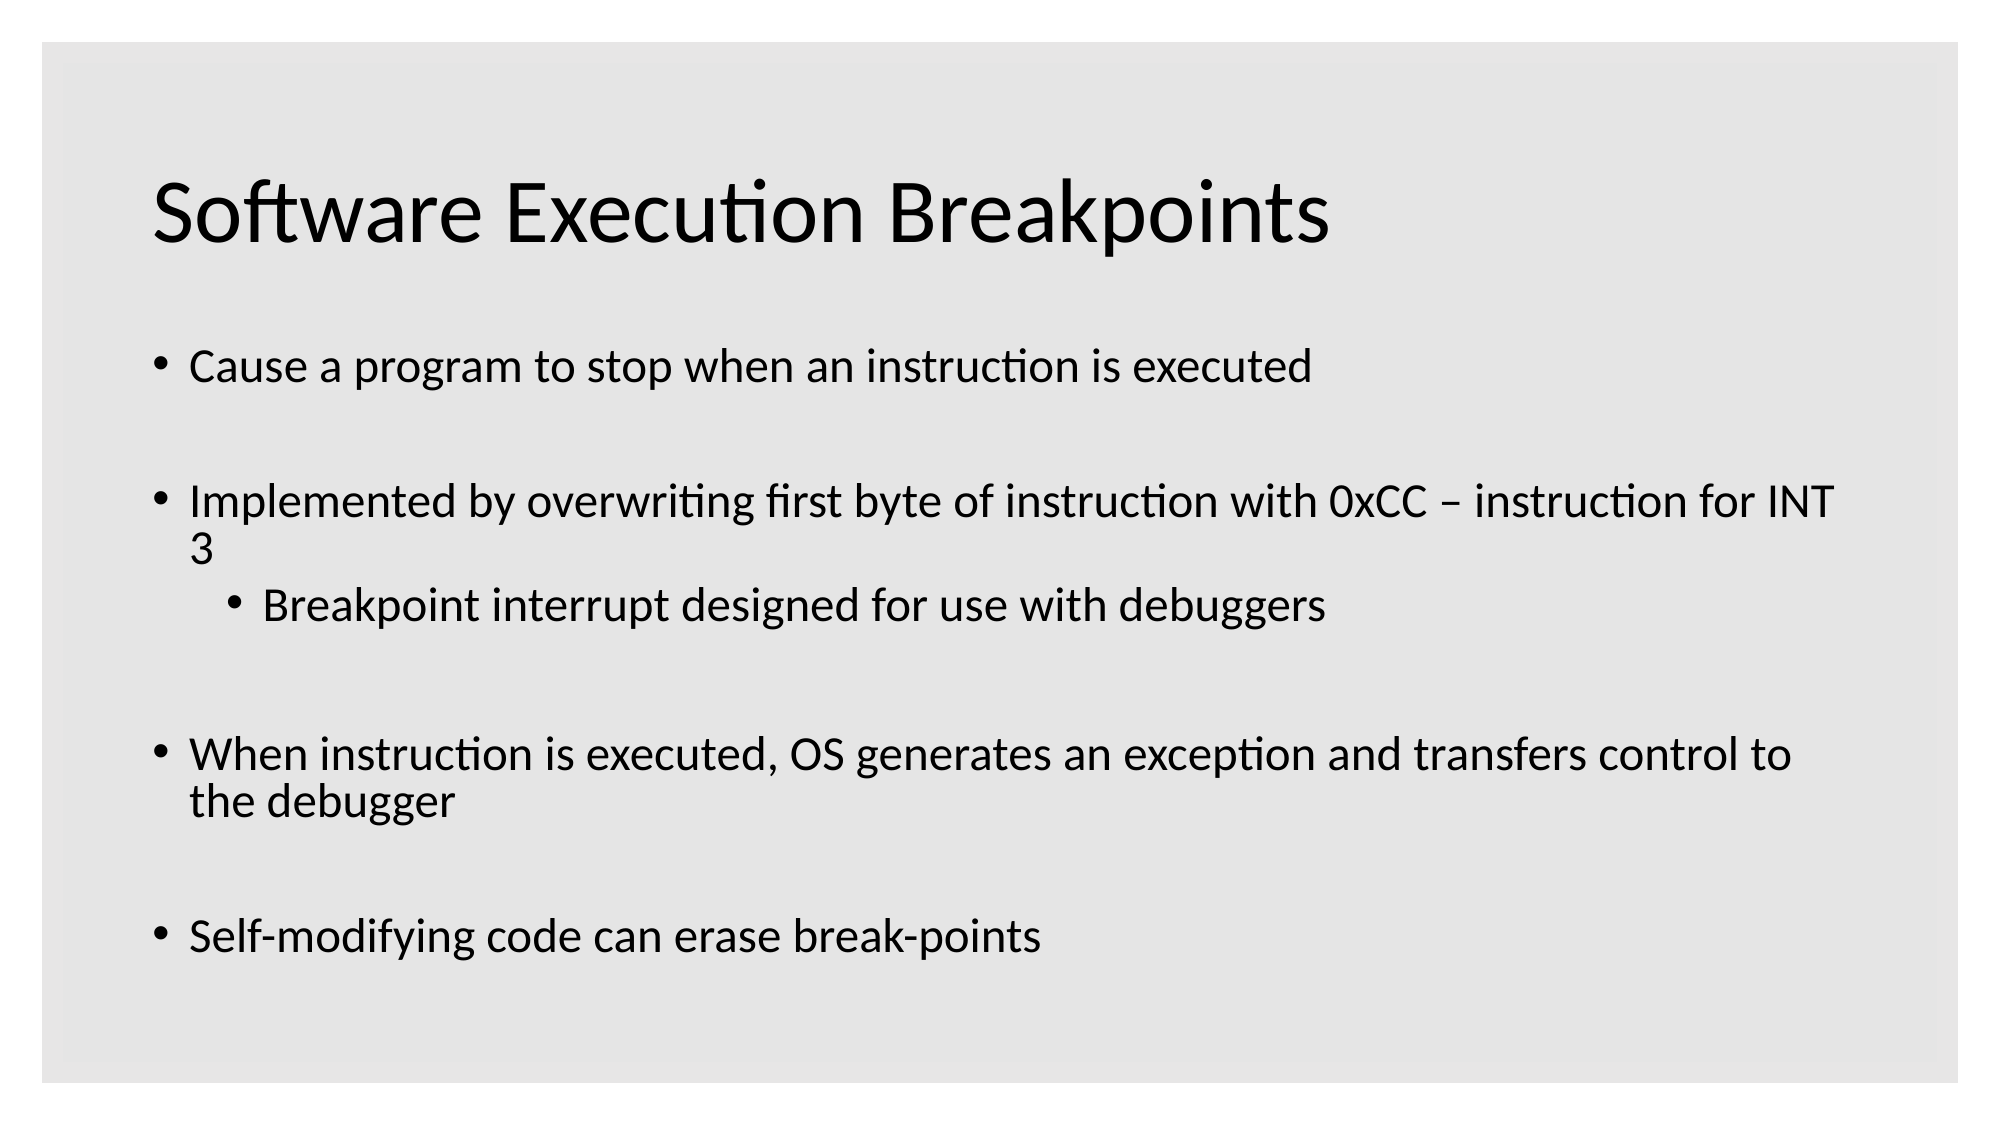

# Software Execution Breakpoints
Cause a program to stop when an instruction is executed

Implemented by overwriting first byte of instruction with 0xCC – instruction for INT 3
Breakpoint interrupt designed for use with debuggers

When instruction is executed, OS generates an exception and transfers control to the debugger

Self-modifying code can erase break-points